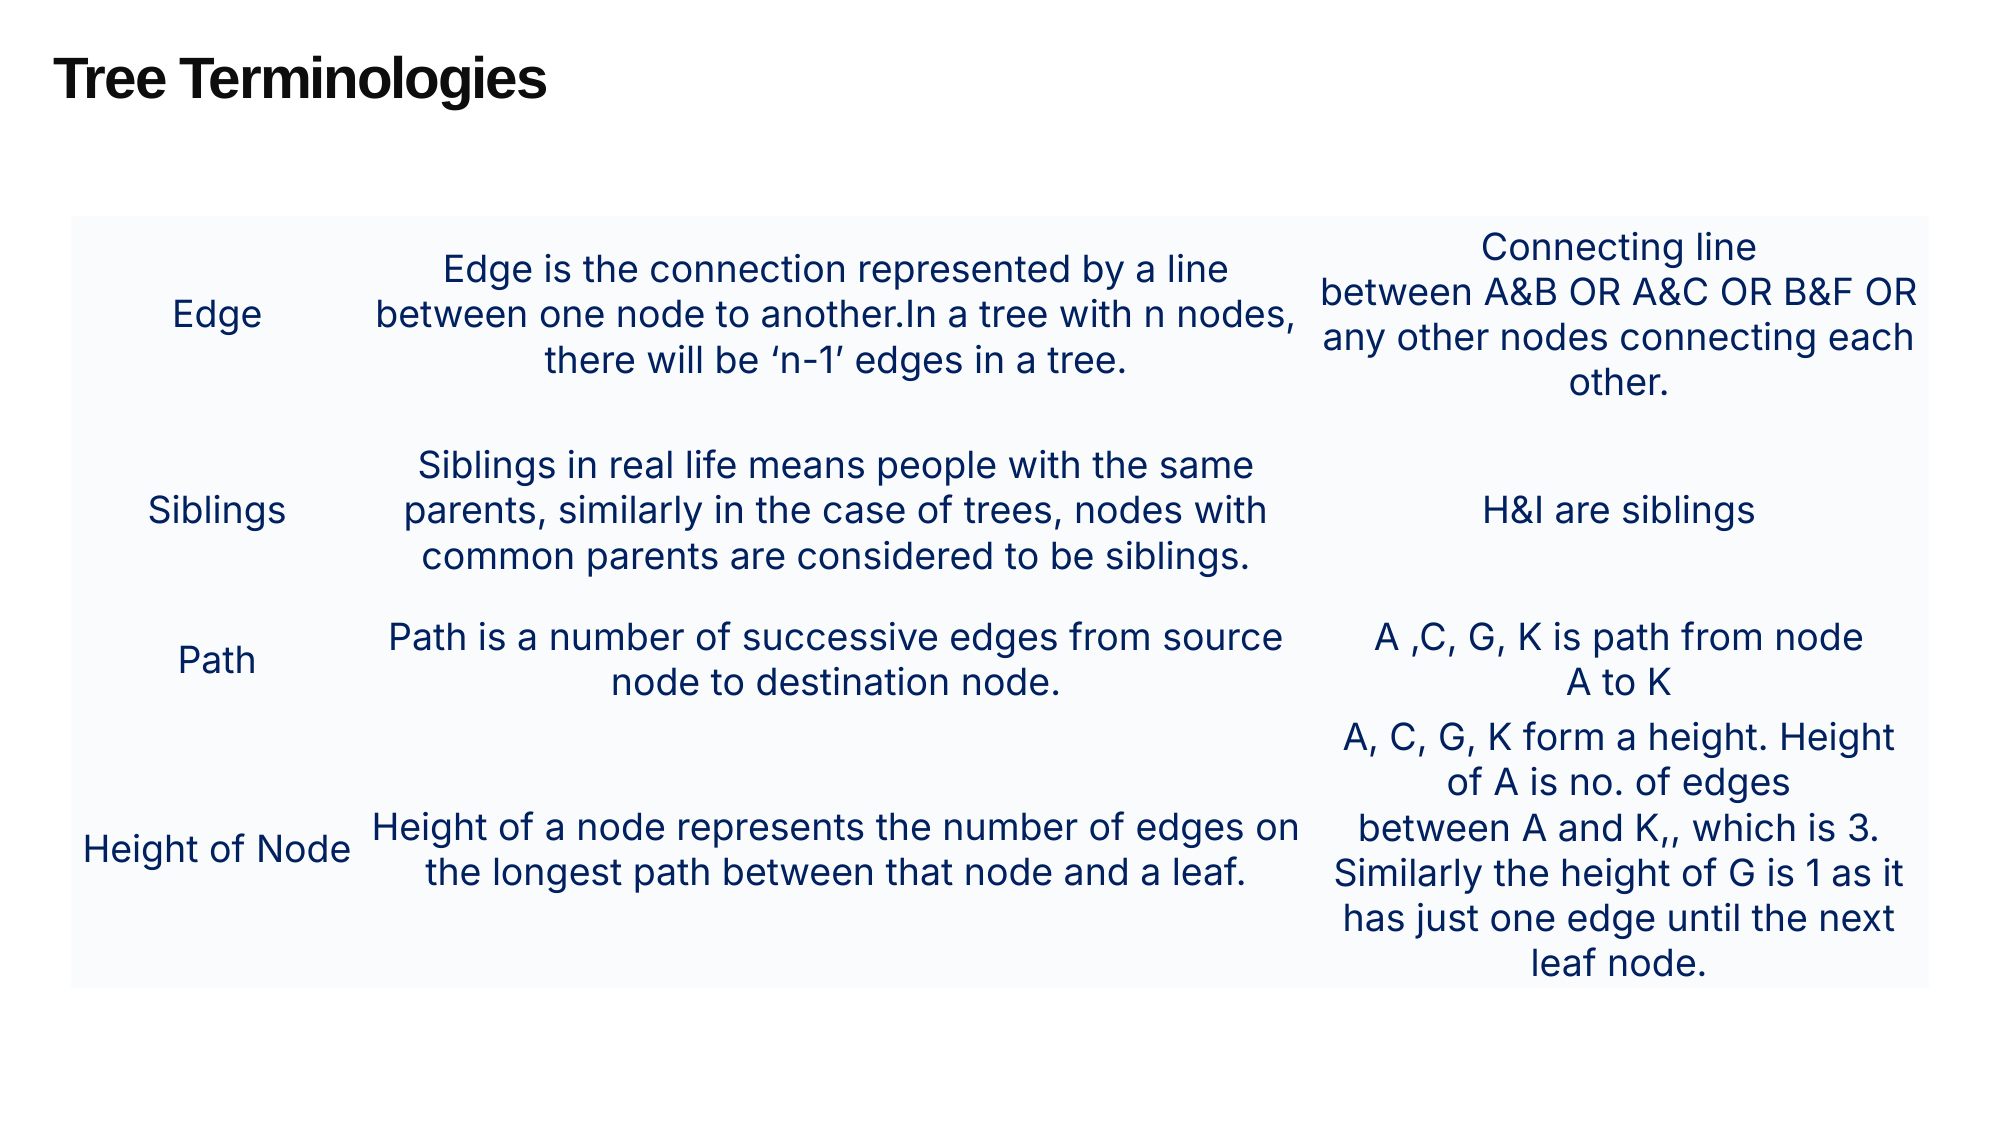

Tree Terminologies
| Edge | Edge is the connection represented by a line between one node to another.In a tree with n nodes, there will be ‘n-1’ edges in a tree. | Connecting line between A&B OR A&C OR B&F OR any other nodes connecting each other. |
| --- | --- | --- |
| Siblings | Siblings in real life means people with the same parents, similarly in the case of trees, nodes with common parents are considered to be siblings. | H&I are siblings |
| Path | Path is a number of successive edges from source node to destination node. | A ,C, G, K is path from node A to K |
| Height of Node | Height of a node represents the number of edges on the longest path between that node and a leaf. | A, C, G, K form a height. Height of A is no. of edges between A and K,, which is 3. Similarly the height of G is 1 as it has just one edge until the next leaf node. |